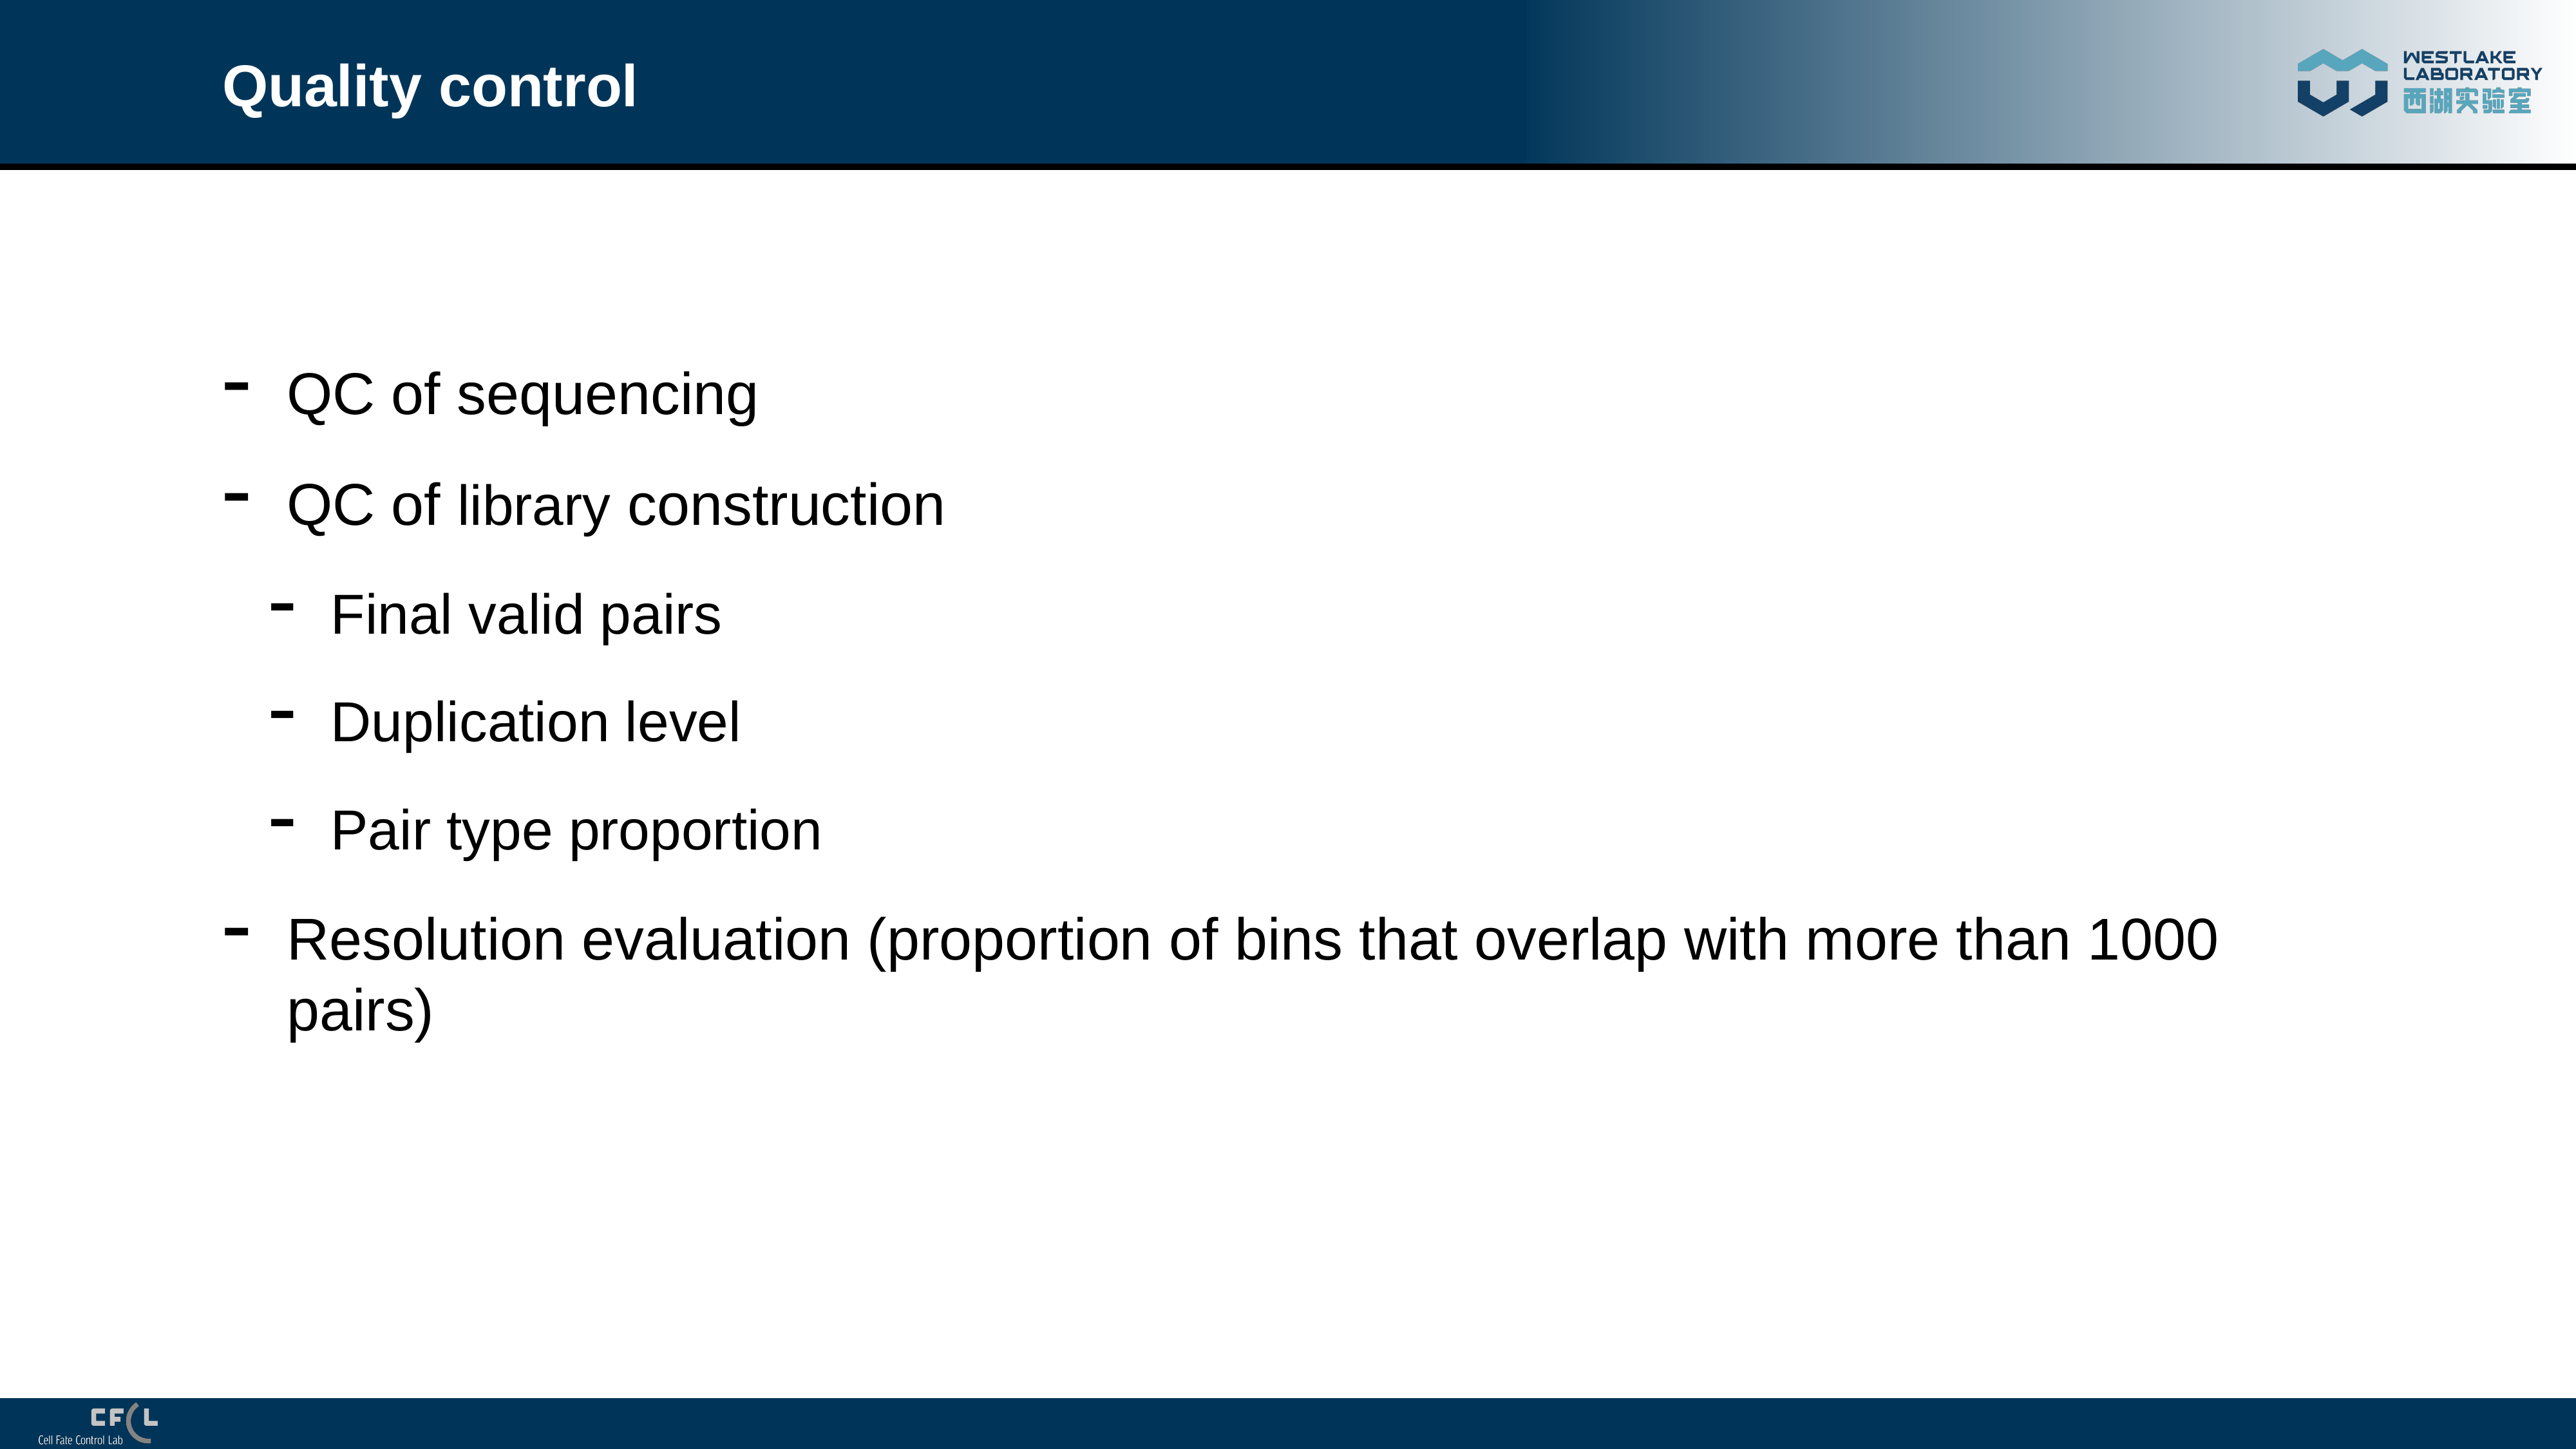

# Quality control
QC of sequencing
QC of library construction
Final valid pairs
Duplication level
Pair type proportion
Resolution evaluation (proportion of bins that overlap with more than 1000 pairs)